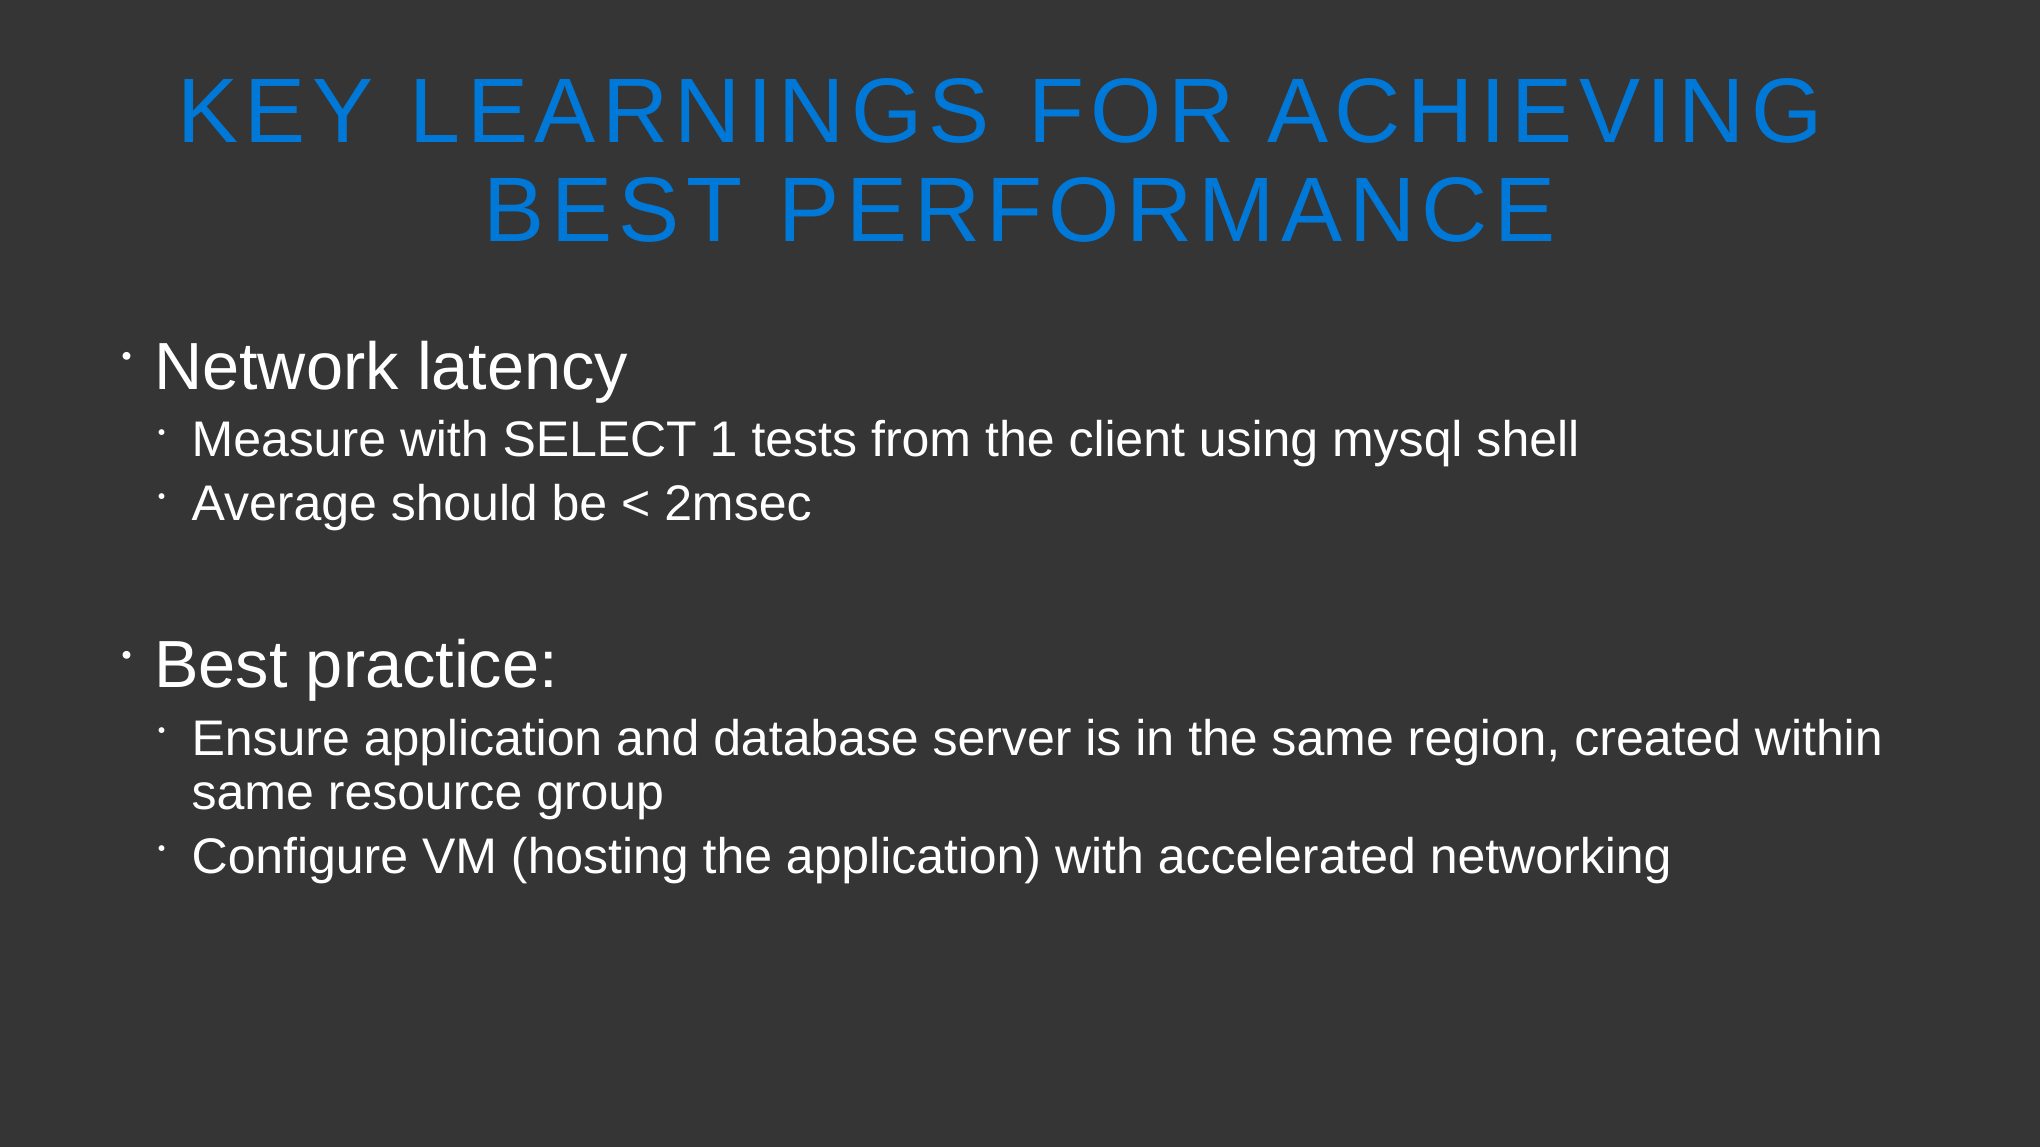

# Key learnings for achieving best performance
Network latency
Measure with SELECT 1 tests from the client using mysql shell
Average should be < 2msec

Best practice:
Ensure application and database server is in the same region, created within same resource group
Configure VM (hosting the application) with accelerated networking